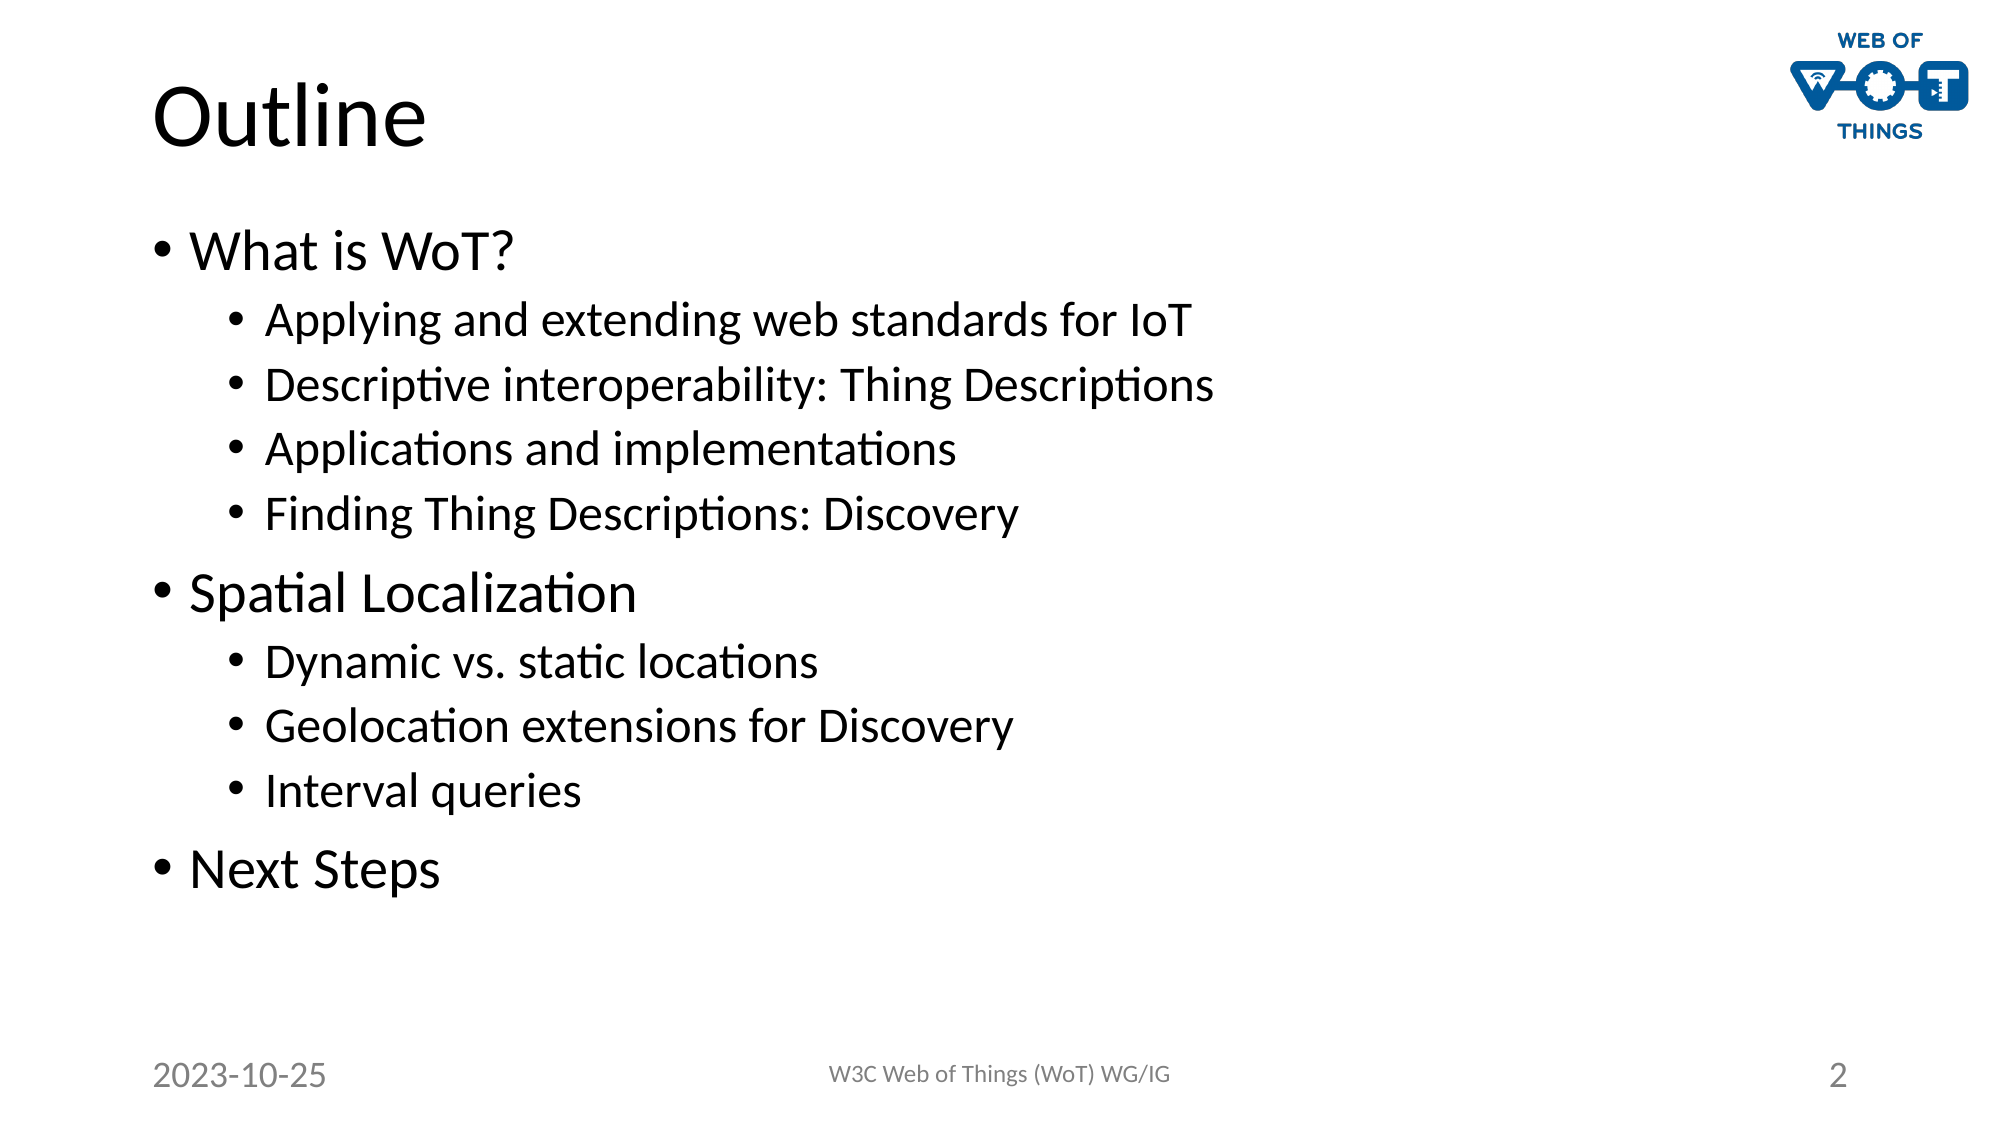

# Outline
What is WoT?
Applying and extending web standards for IoT
Descriptive interoperability: Thing Descriptions
Applications and implementations
Finding Thing Descriptions: Discovery
Spatial Localization
Dynamic vs. static locations
Geolocation extensions for Discovery
Interval queries
Next Steps
2023-10-25
W3C Web of Things (WoT) WG/IG
2